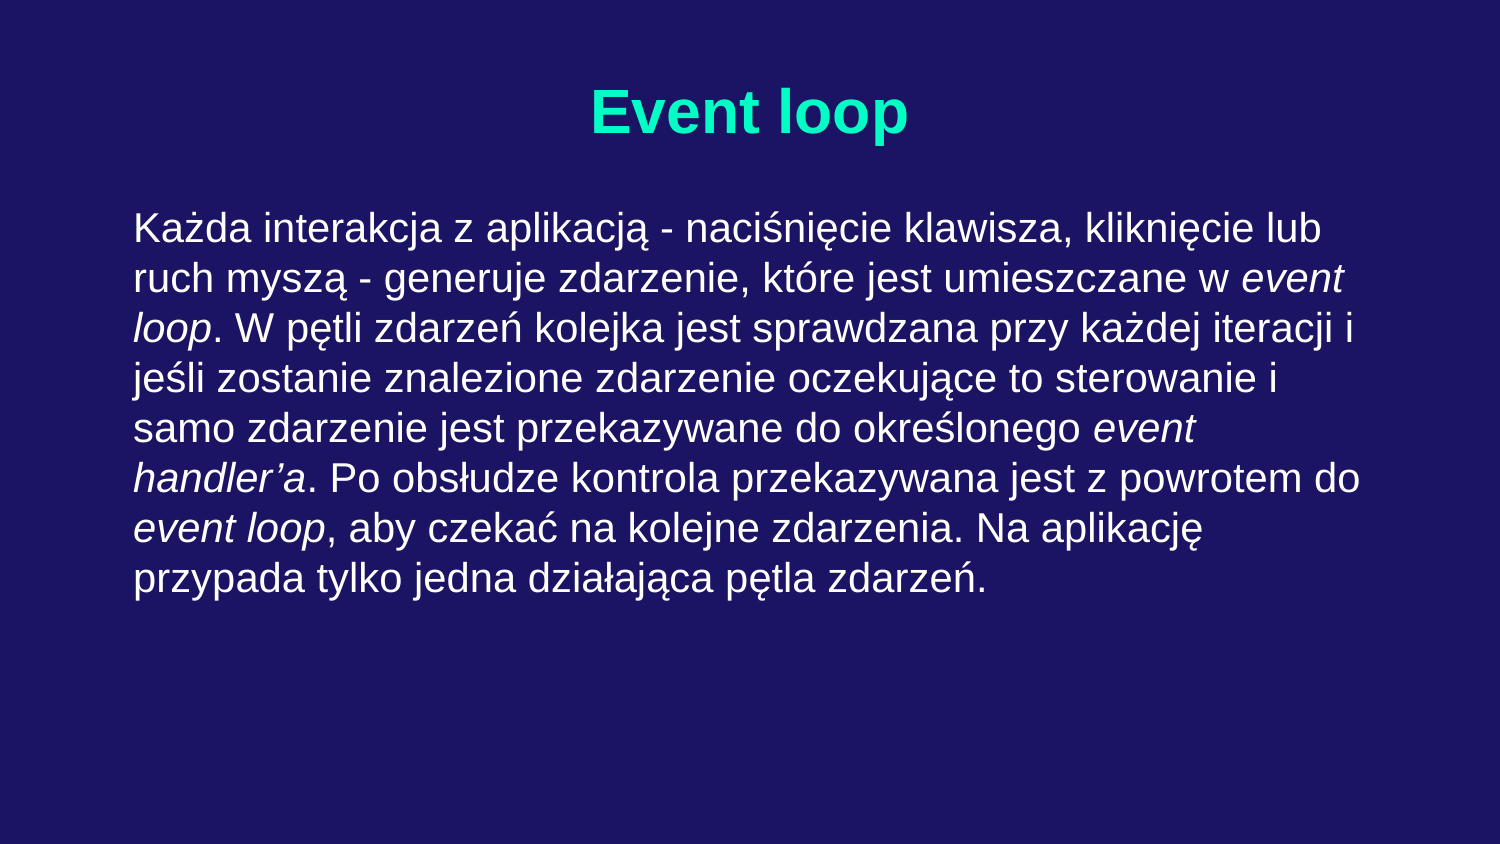

# Event loop
Każda interakcja z aplikacją - naciśnięcie klawisza, kliknięcie lub ruch myszą - generuje zdarzenie, które jest umieszczane w event loop. W pętli zdarzeń kolejka jest sprawdzana przy każdej iteracji i jeśli zostanie znalezione zdarzenie oczekujące to sterowanie i samo zdarzenie jest przekazywane do określonego event handler’a. Po obsłudze kontrola przekazywana jest z powrotem do event loop, aby czekać na kolejne zdarzenia. Na aplikację przypada tylko jedna działająca pętla zdarzeń.